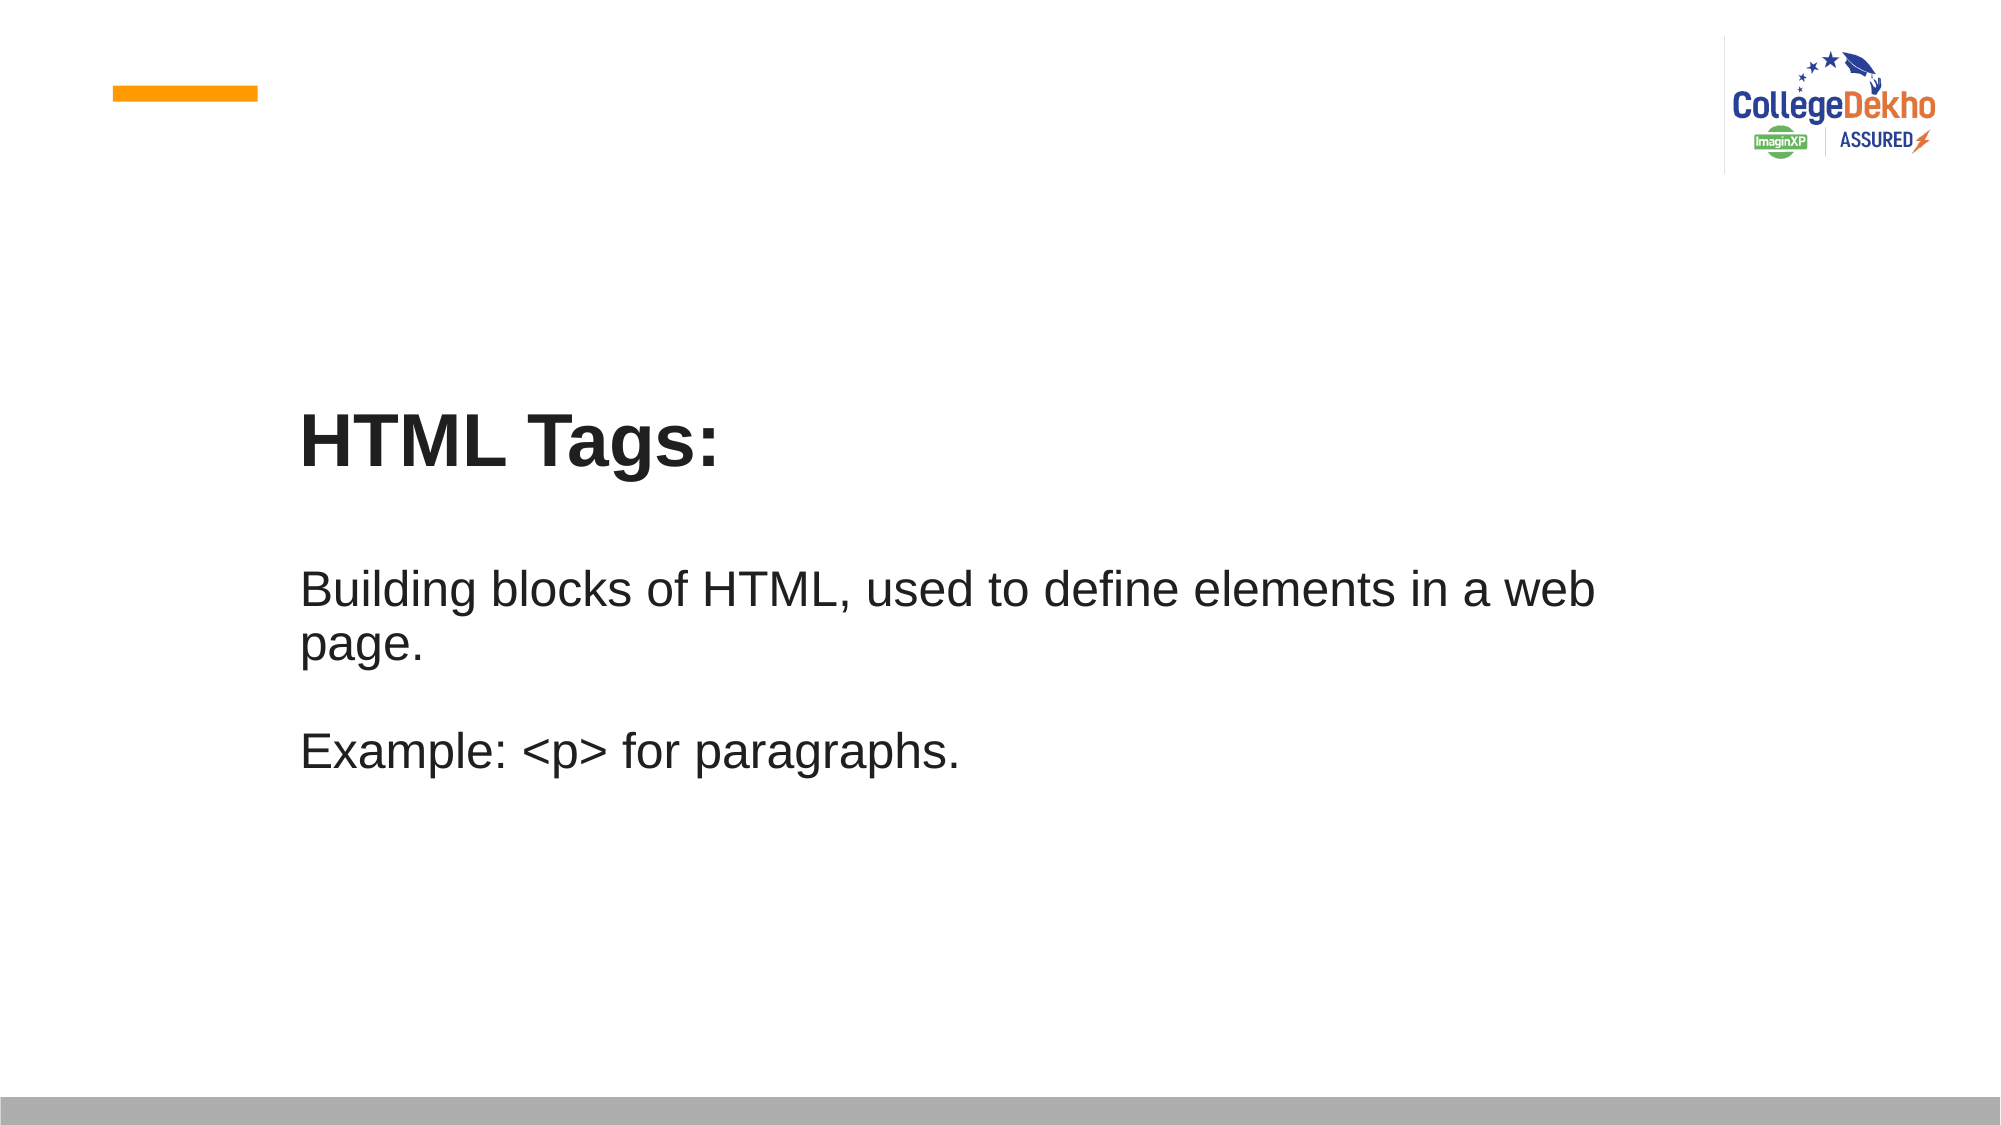

HTML Tags:

Building blocks of HTML, used to define elements in a web page.

Example: <p> for paragraphs.